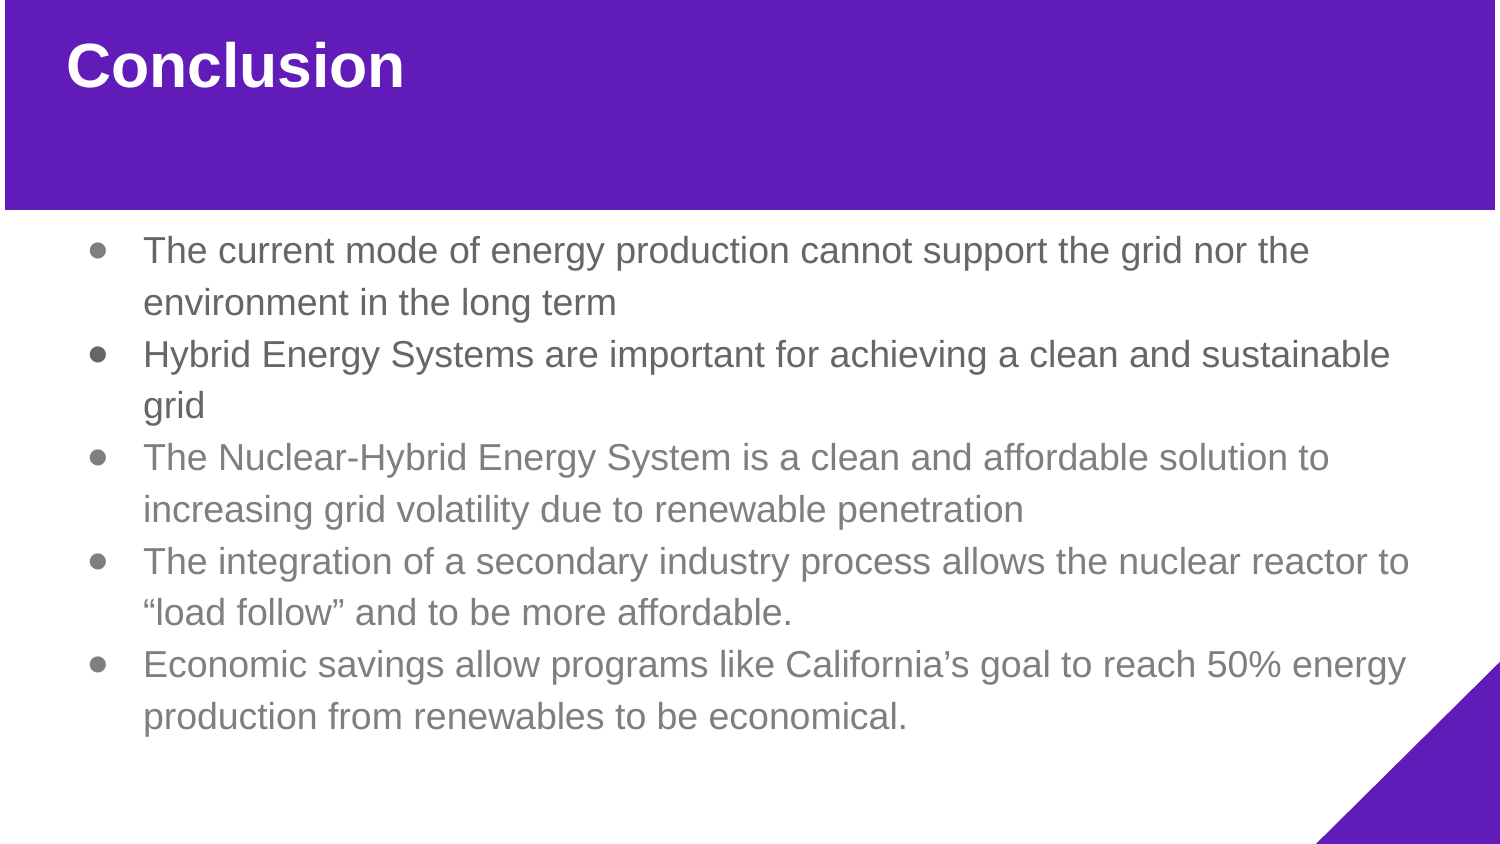

# Conclusion
The current mode of energy production cannot support the grid nor the environment in the long term
Hybrid Energy Systems are important for achieving a clean and sustainable grid
The Nuclear-Hybrid Energy System is a clean and affordable solution to increasing grid volatility due to renewable penetration
The integration of a secondary industry process allows the nuclear reactor to “load follow” and to be more affordable.
Economic savings allow programs like California’s goal to reach 50% energy production from renewables to be economical.